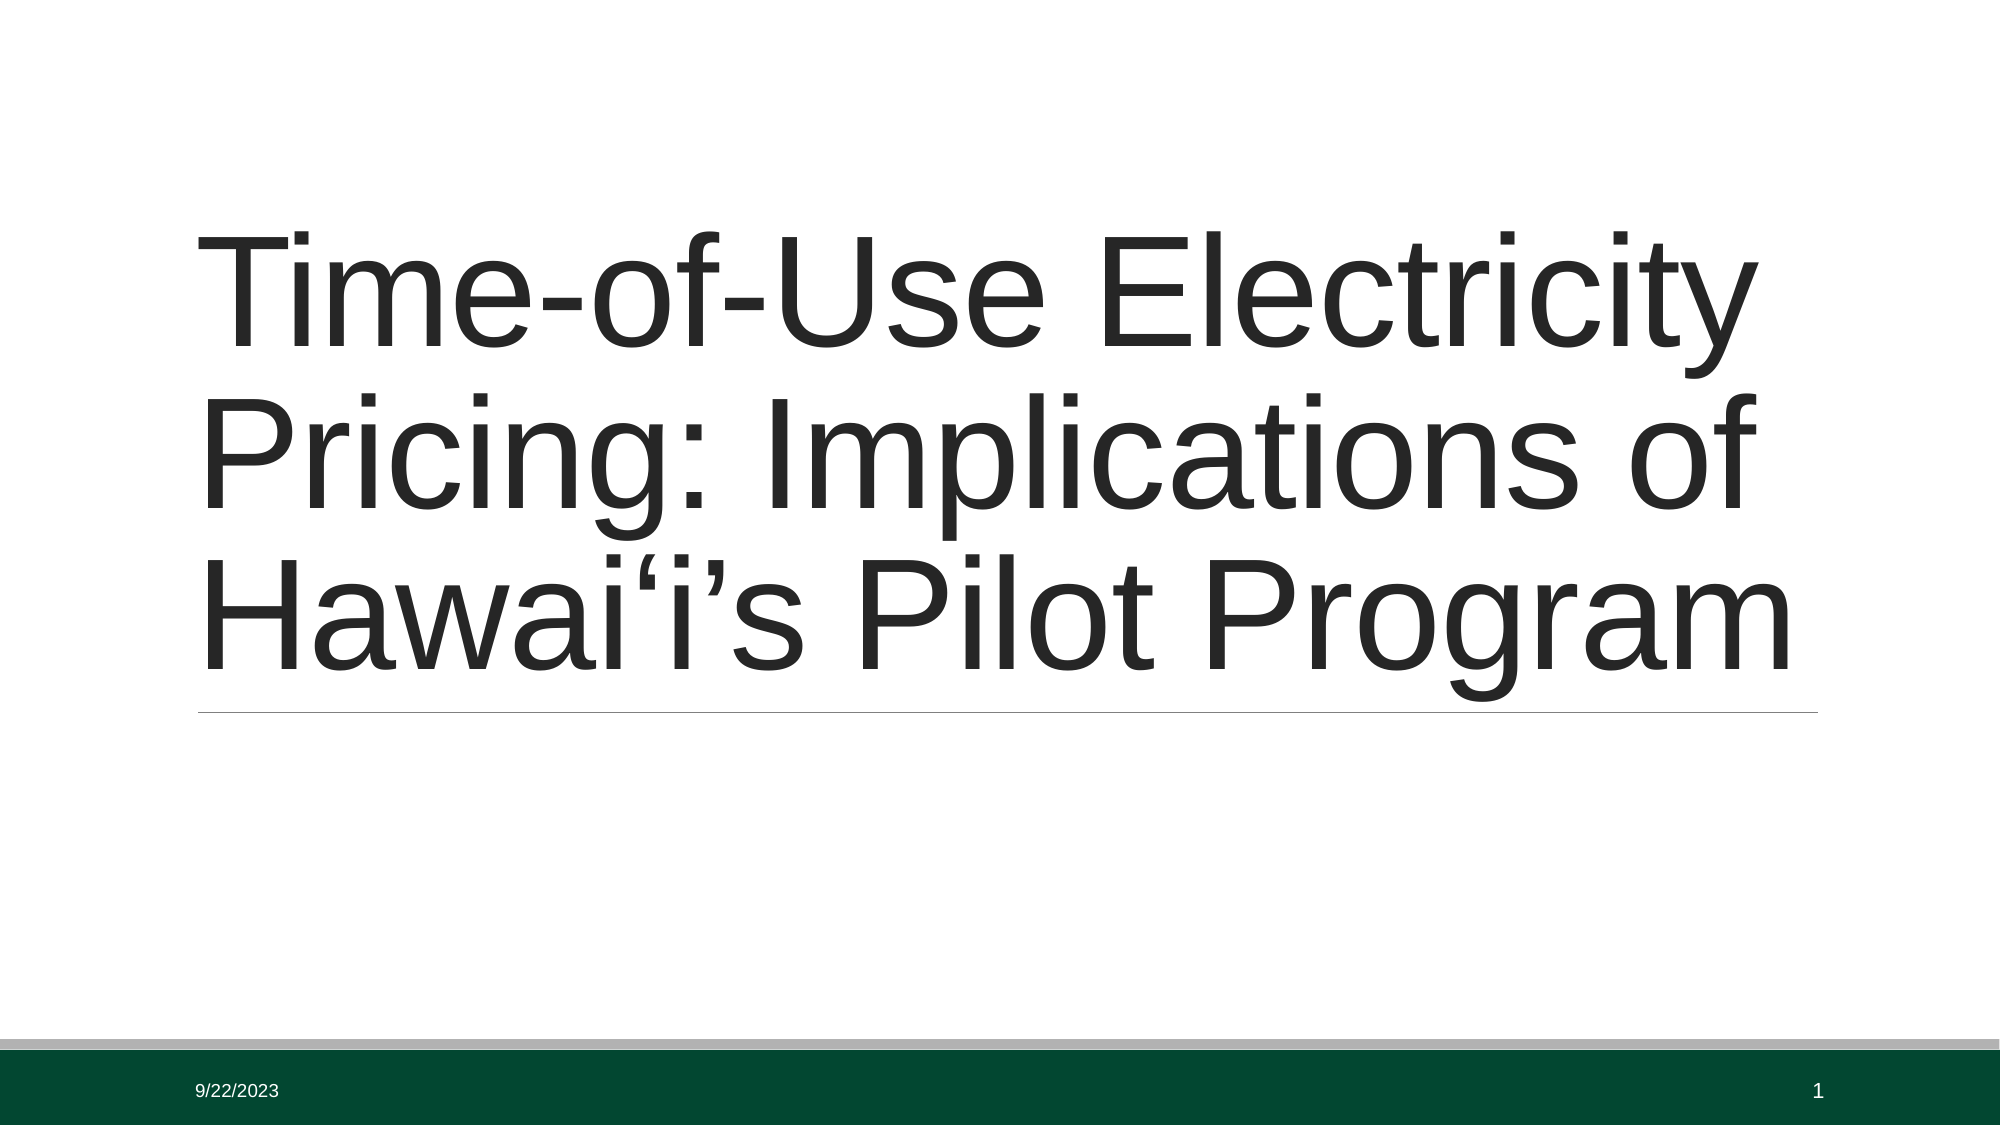

# Time-of-Use Electricity Pricing: Implications of Hawaiʻi’s Pilot Program
9/22/2023
1